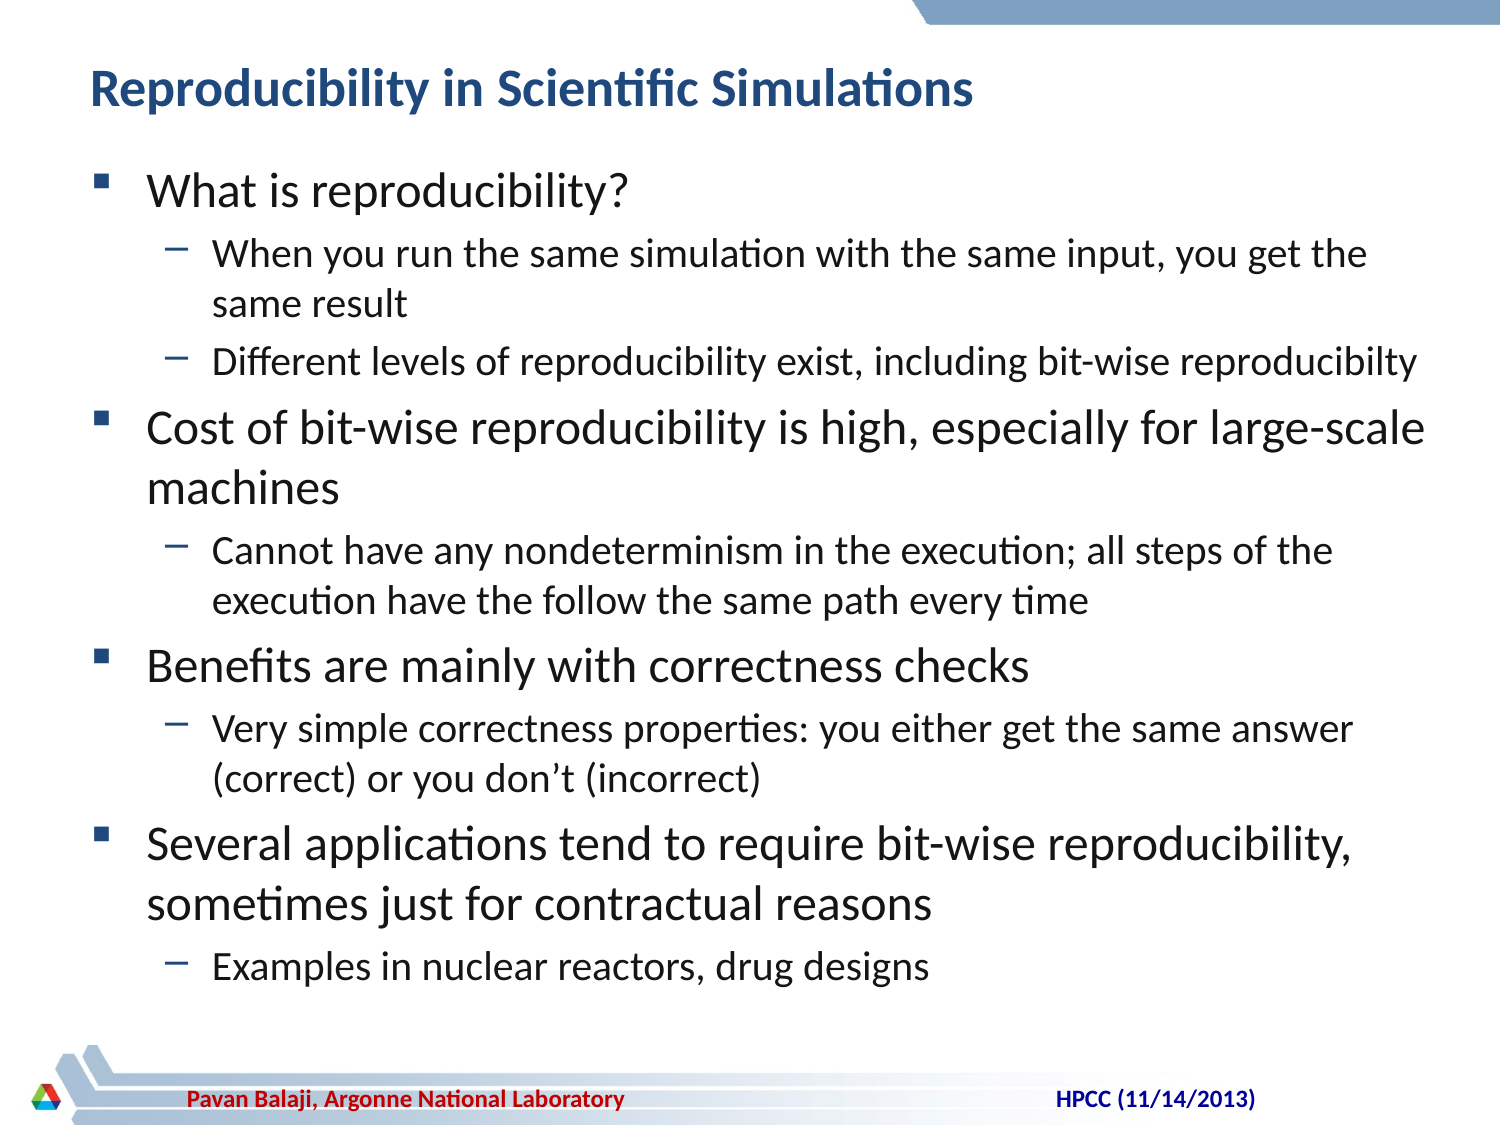

# Reproducibility in Scientific Simulations
What is reproducibility?
When you run the same simulation with the same input, you get the same result
Different levels of reproducibility exist, including bit-wise reproducibilty
Cost of bit-wise reproducibility is high, especially for large-scale machines
Cannot have any nondeterminism in the execution; all steps of the execution have the follow the same path every time
Benefits are mainly with correctness checks
Very simple correctness properties: you either get the same answer (correct) or you don’t (incorrect)
Several applications tend to require bit-wise reproducibility, sometimes just for contractual reasons
Examples in nuclear reactors, drug designs
HPCC (11/14/2013)